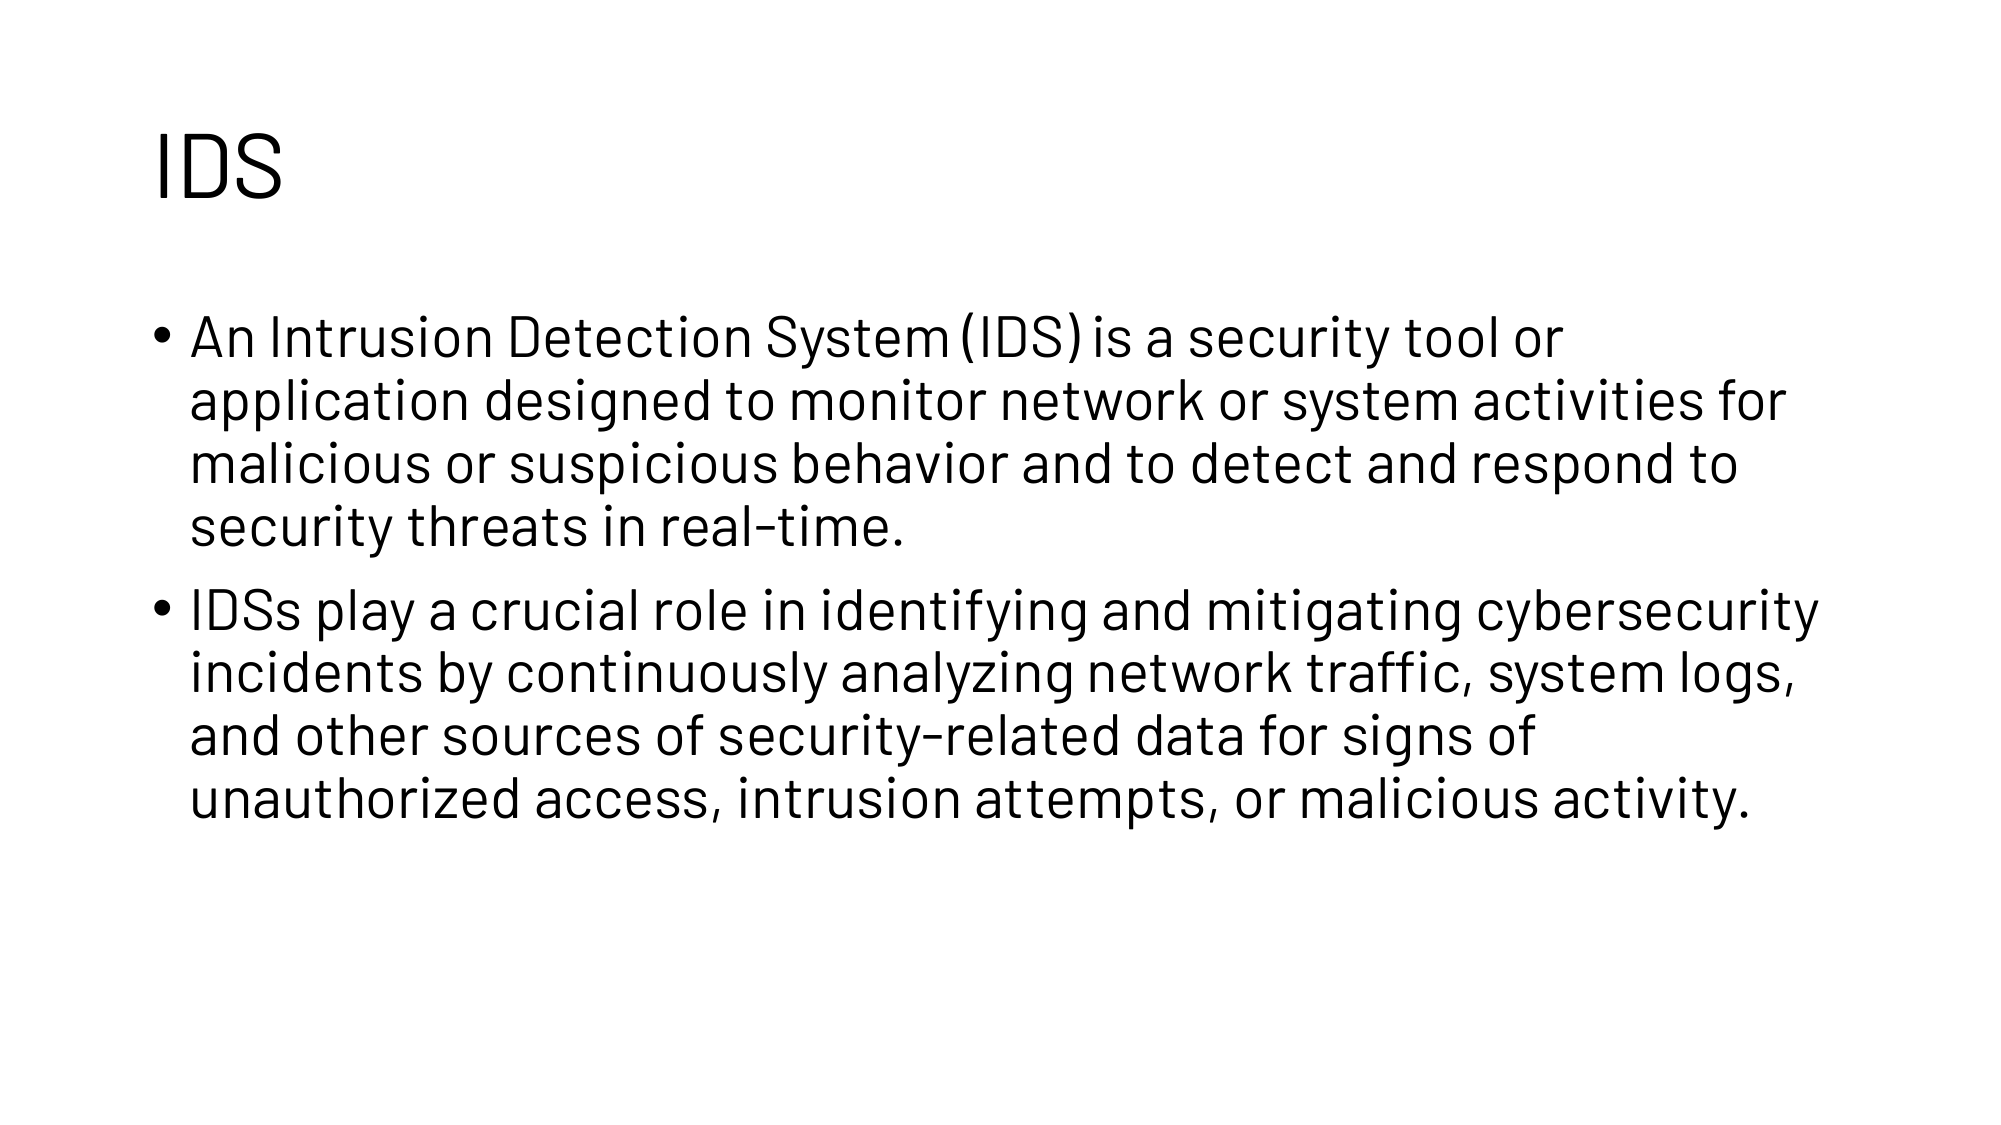

# IDS
An Intrusion Detection System (IDS) is a security tool or application designed to monitor network or system activities for malicious or suspicious behavior and to detect and respond to security threats in real-time.
IDSs play a crucial role in identifying and mitigating cybersecurity incidents by continuously analyzing network traffic, system logs, and other sources of security-related data for signs of unauthorized access, intrusion attempts, or malicious activity.